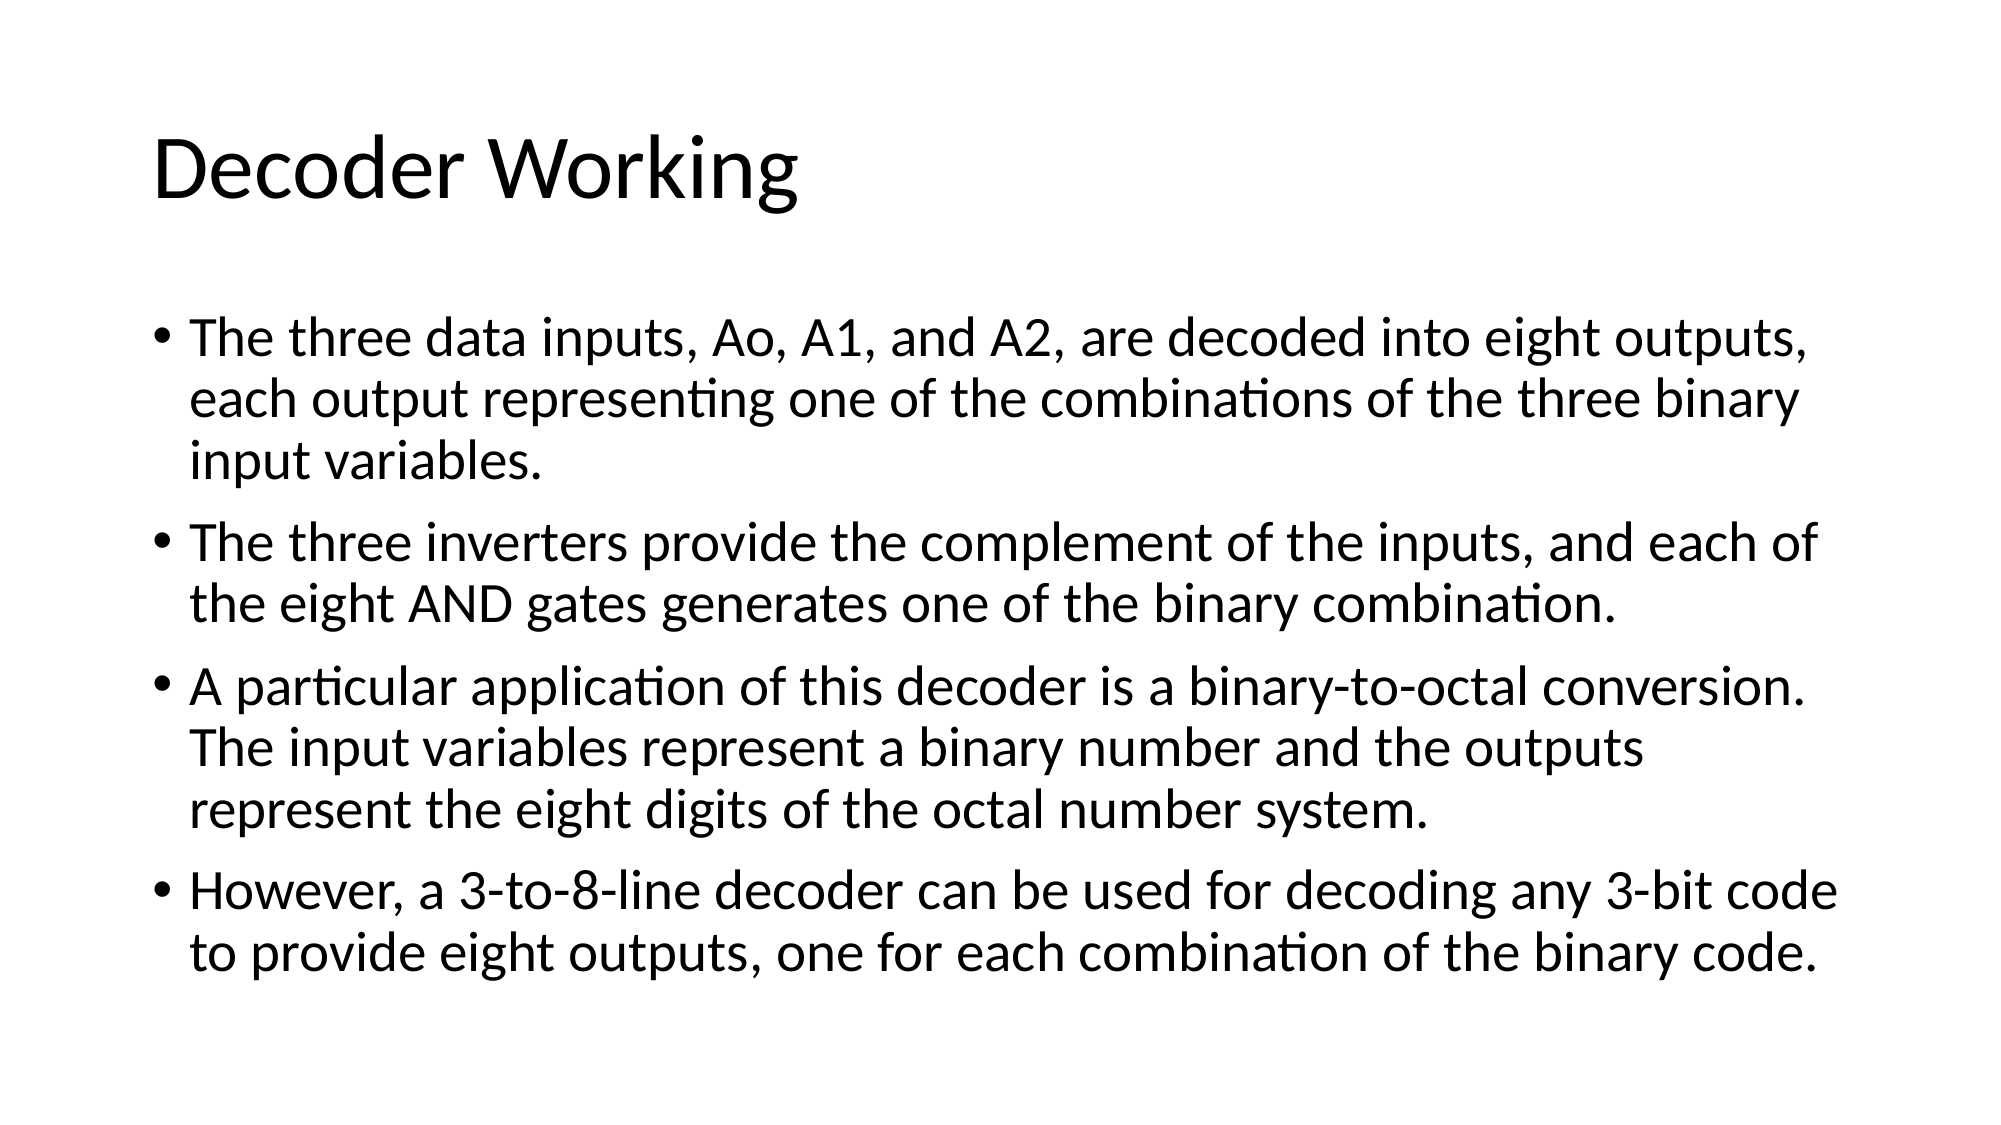

# Decoder Working
The three data inputs, Ao, A1, and A2, are decoded into eight outputs, each output representing one of the combinations of the three binary input variables.
The three inverters provide the complement of the inputs, and each of the eight AND gates generates one of the binary combination.
A particular application of this decoder is a binary-to-octal conversion. The input variables represent a binary number and the outputs represent the eight digits of the octal number system.
However, a 3-to-8-line decoder can be used for decoding any 3-bit code to provide eight outputs, one for each combination of the binary code.